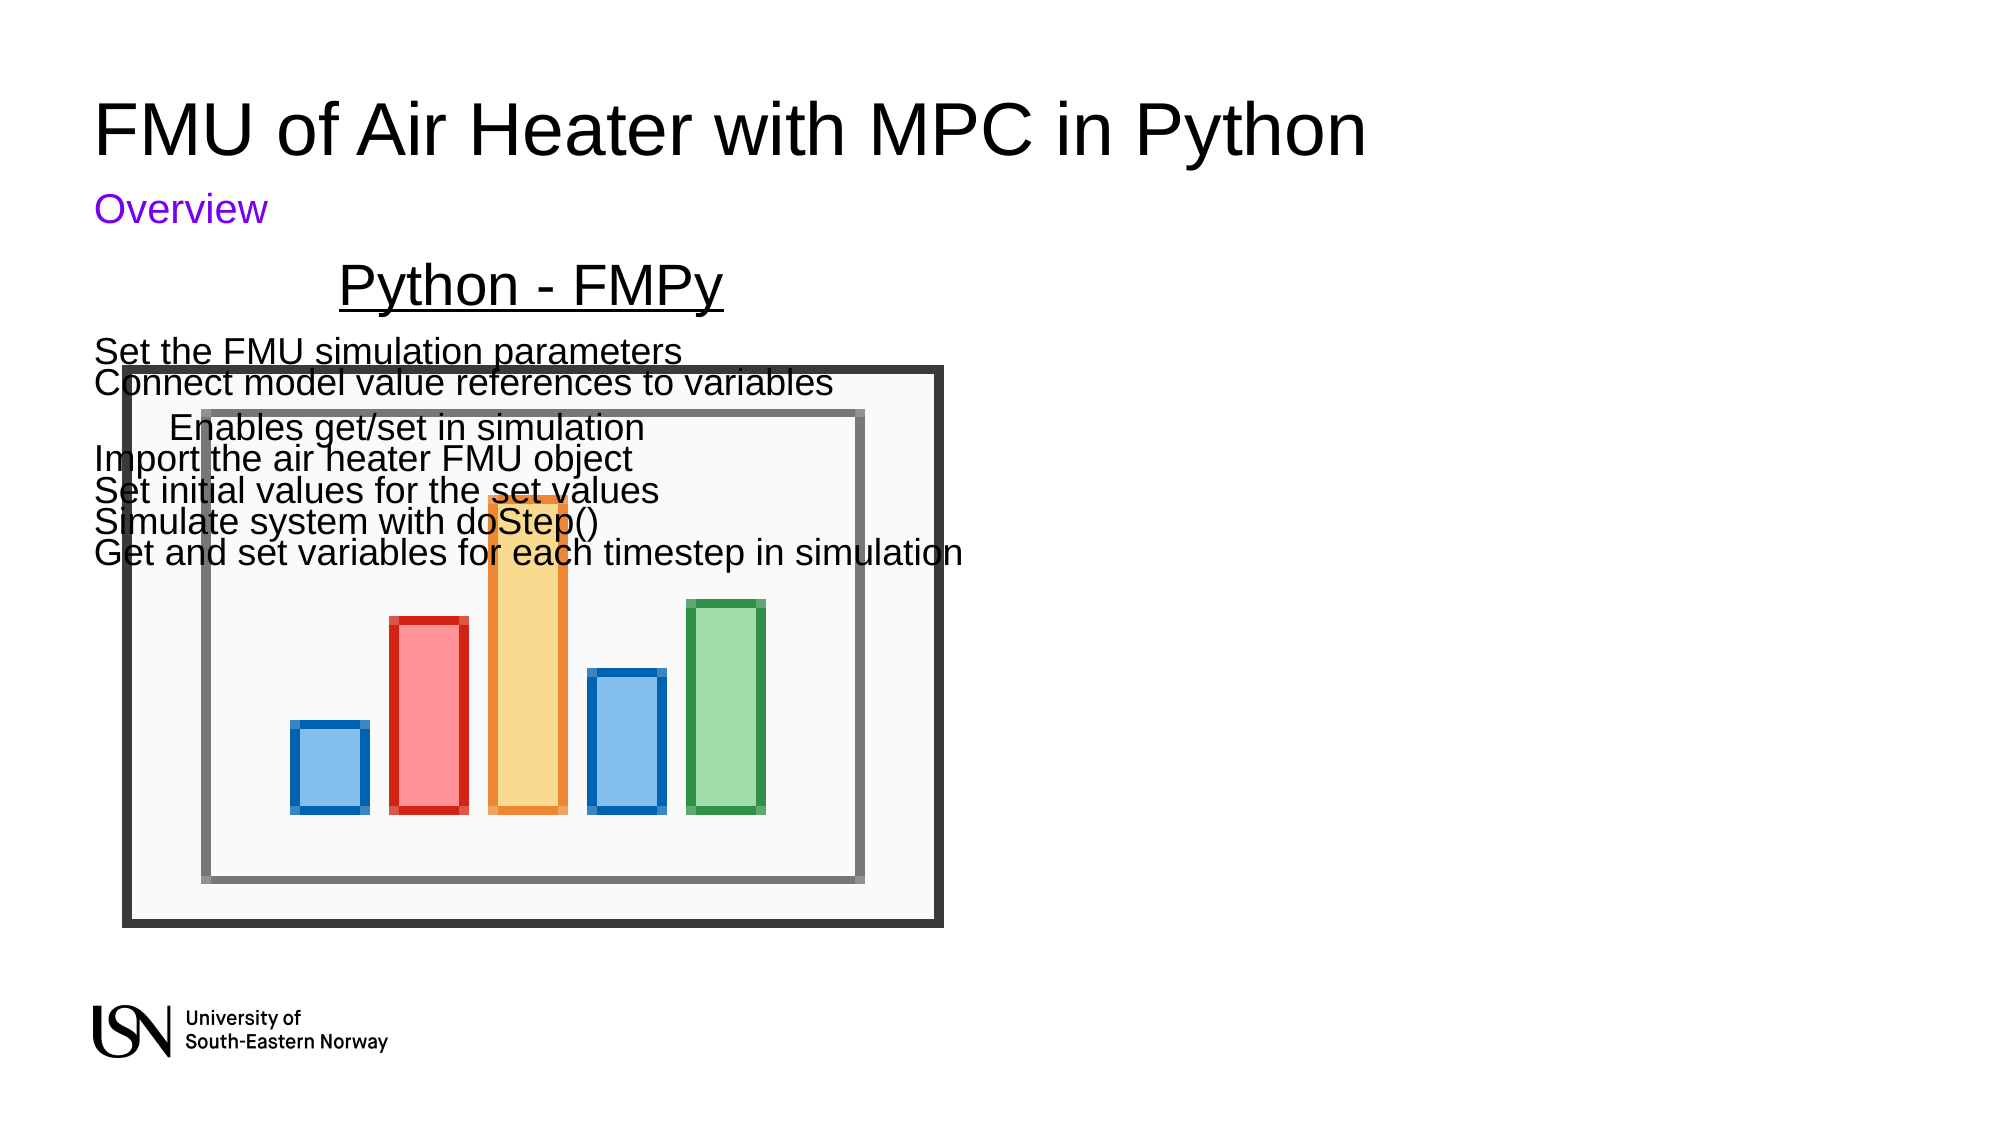

# FMU of Air Heater with MPC in Python
Overview
Python - FMPy
Set the FMU simulation parameters
Connect model value references to variables
Enables get/set in simulation
Import the air heater FMU object
Set initial values for the set values
Simulate system with doStep()
Get and set variables for each timestep in simulation